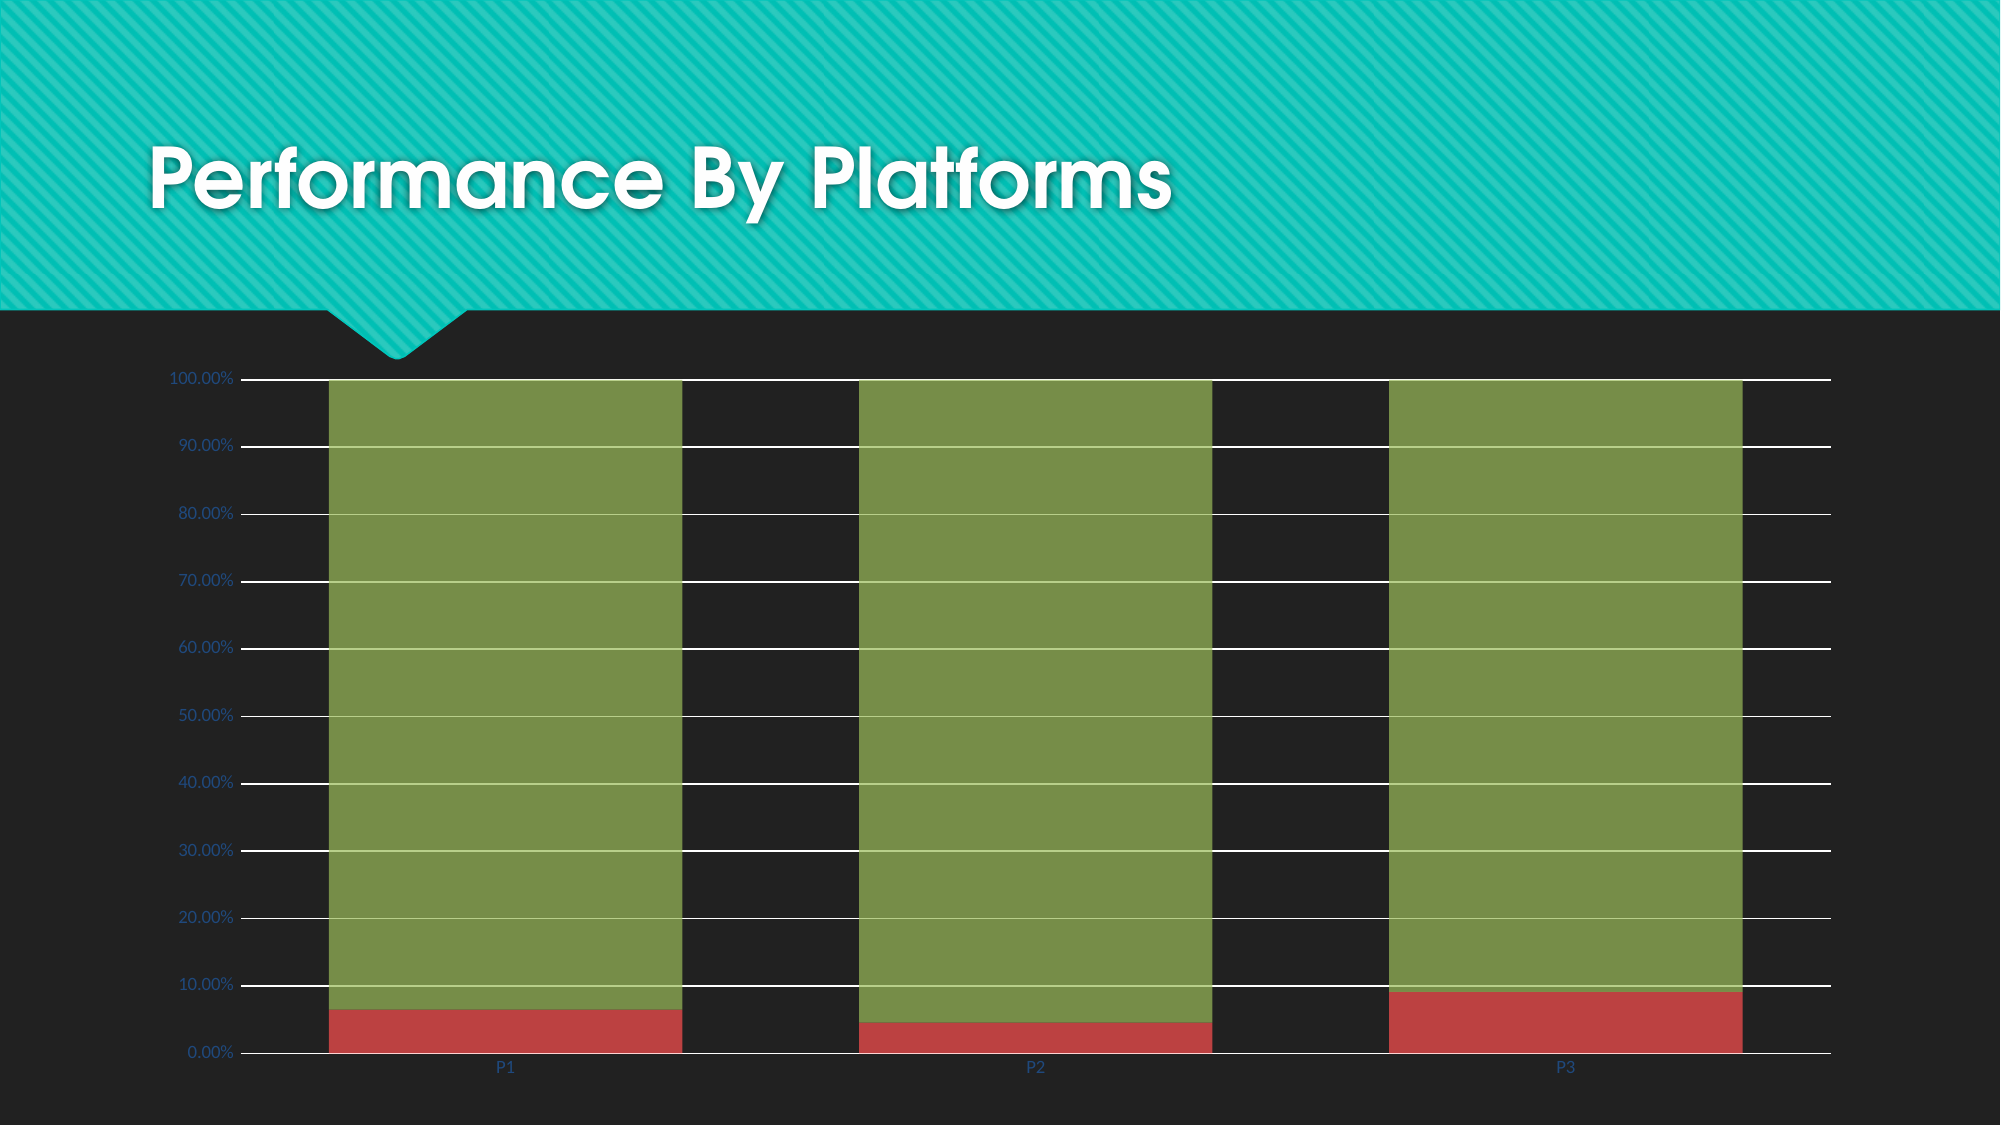

# Performance By Platforms

### Chart

| Category | SLA breached | Within SLA |
|---|---|---|
| P1 | 0.06462649686371412 | 0.9353735031362859 |
| P2 | 0.045627376425855515 | 0.9543726235741445 |
| P3 | 0.09130599848139712 | 0.9086940015186029 |